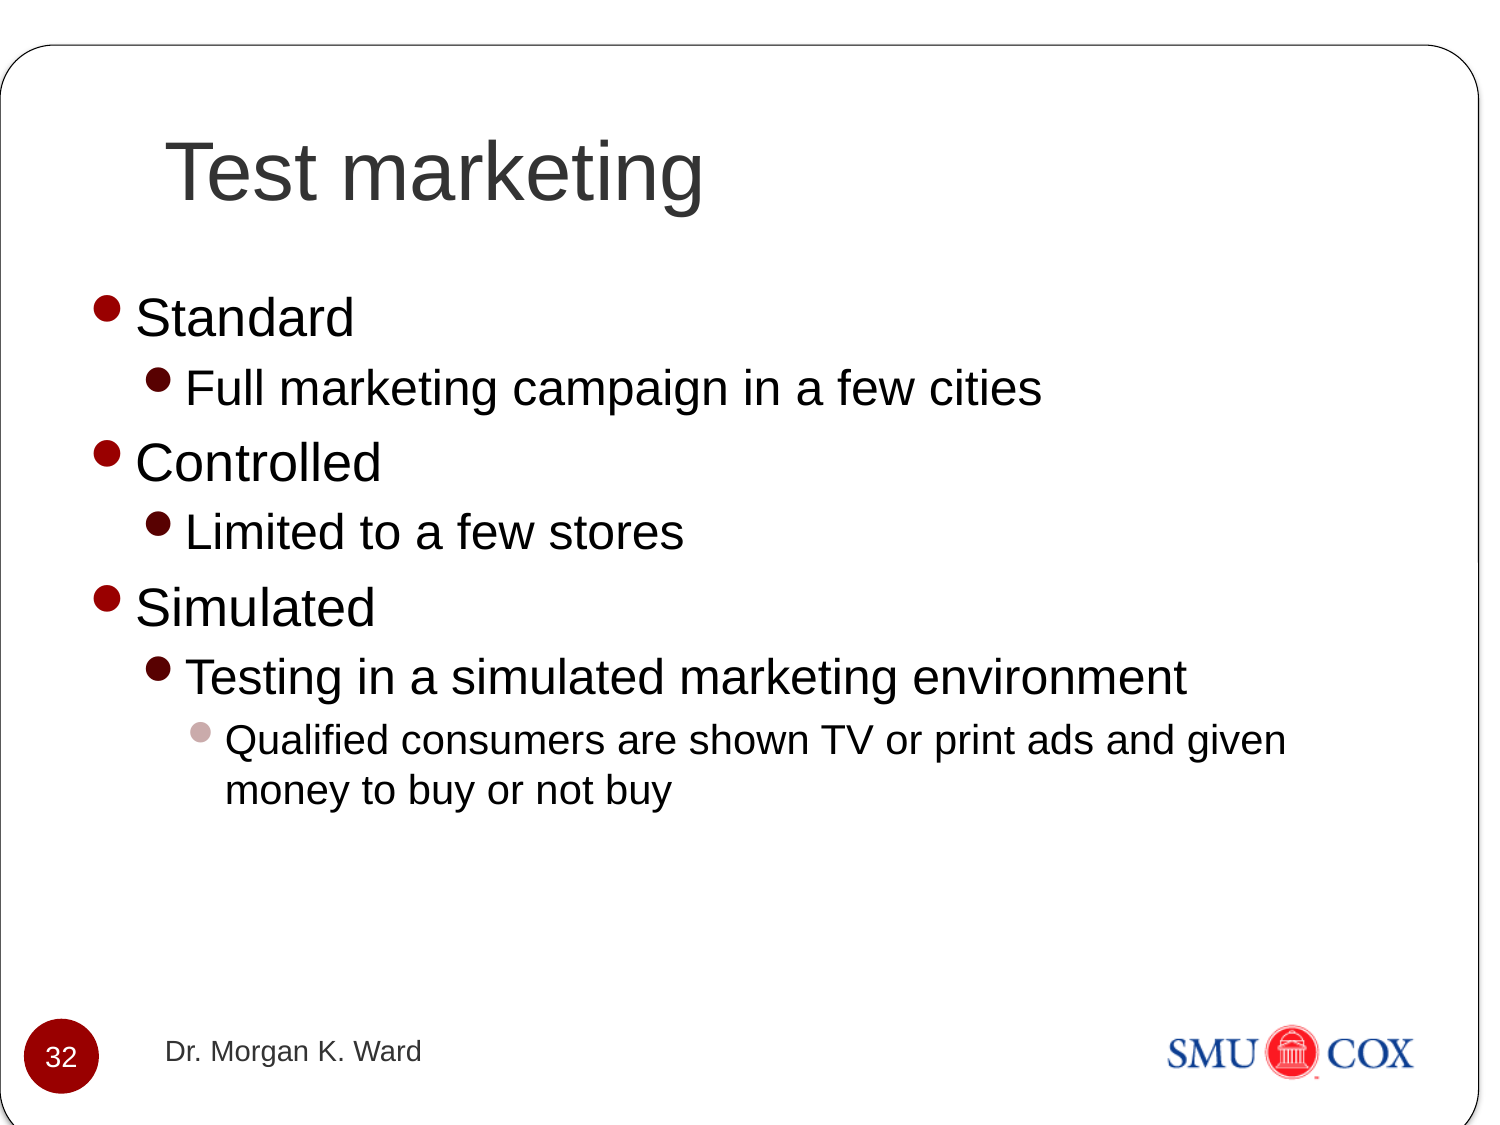

# Test marketing
Standard
Full marketing campaign in a few cities
Controlled
Limited to a few stores
Simulated
Testing in a simulated marketing environment
Qualified consumers are shown TV or print ads and given money to buy or not buy
Dr. Morgan K. Ward
32